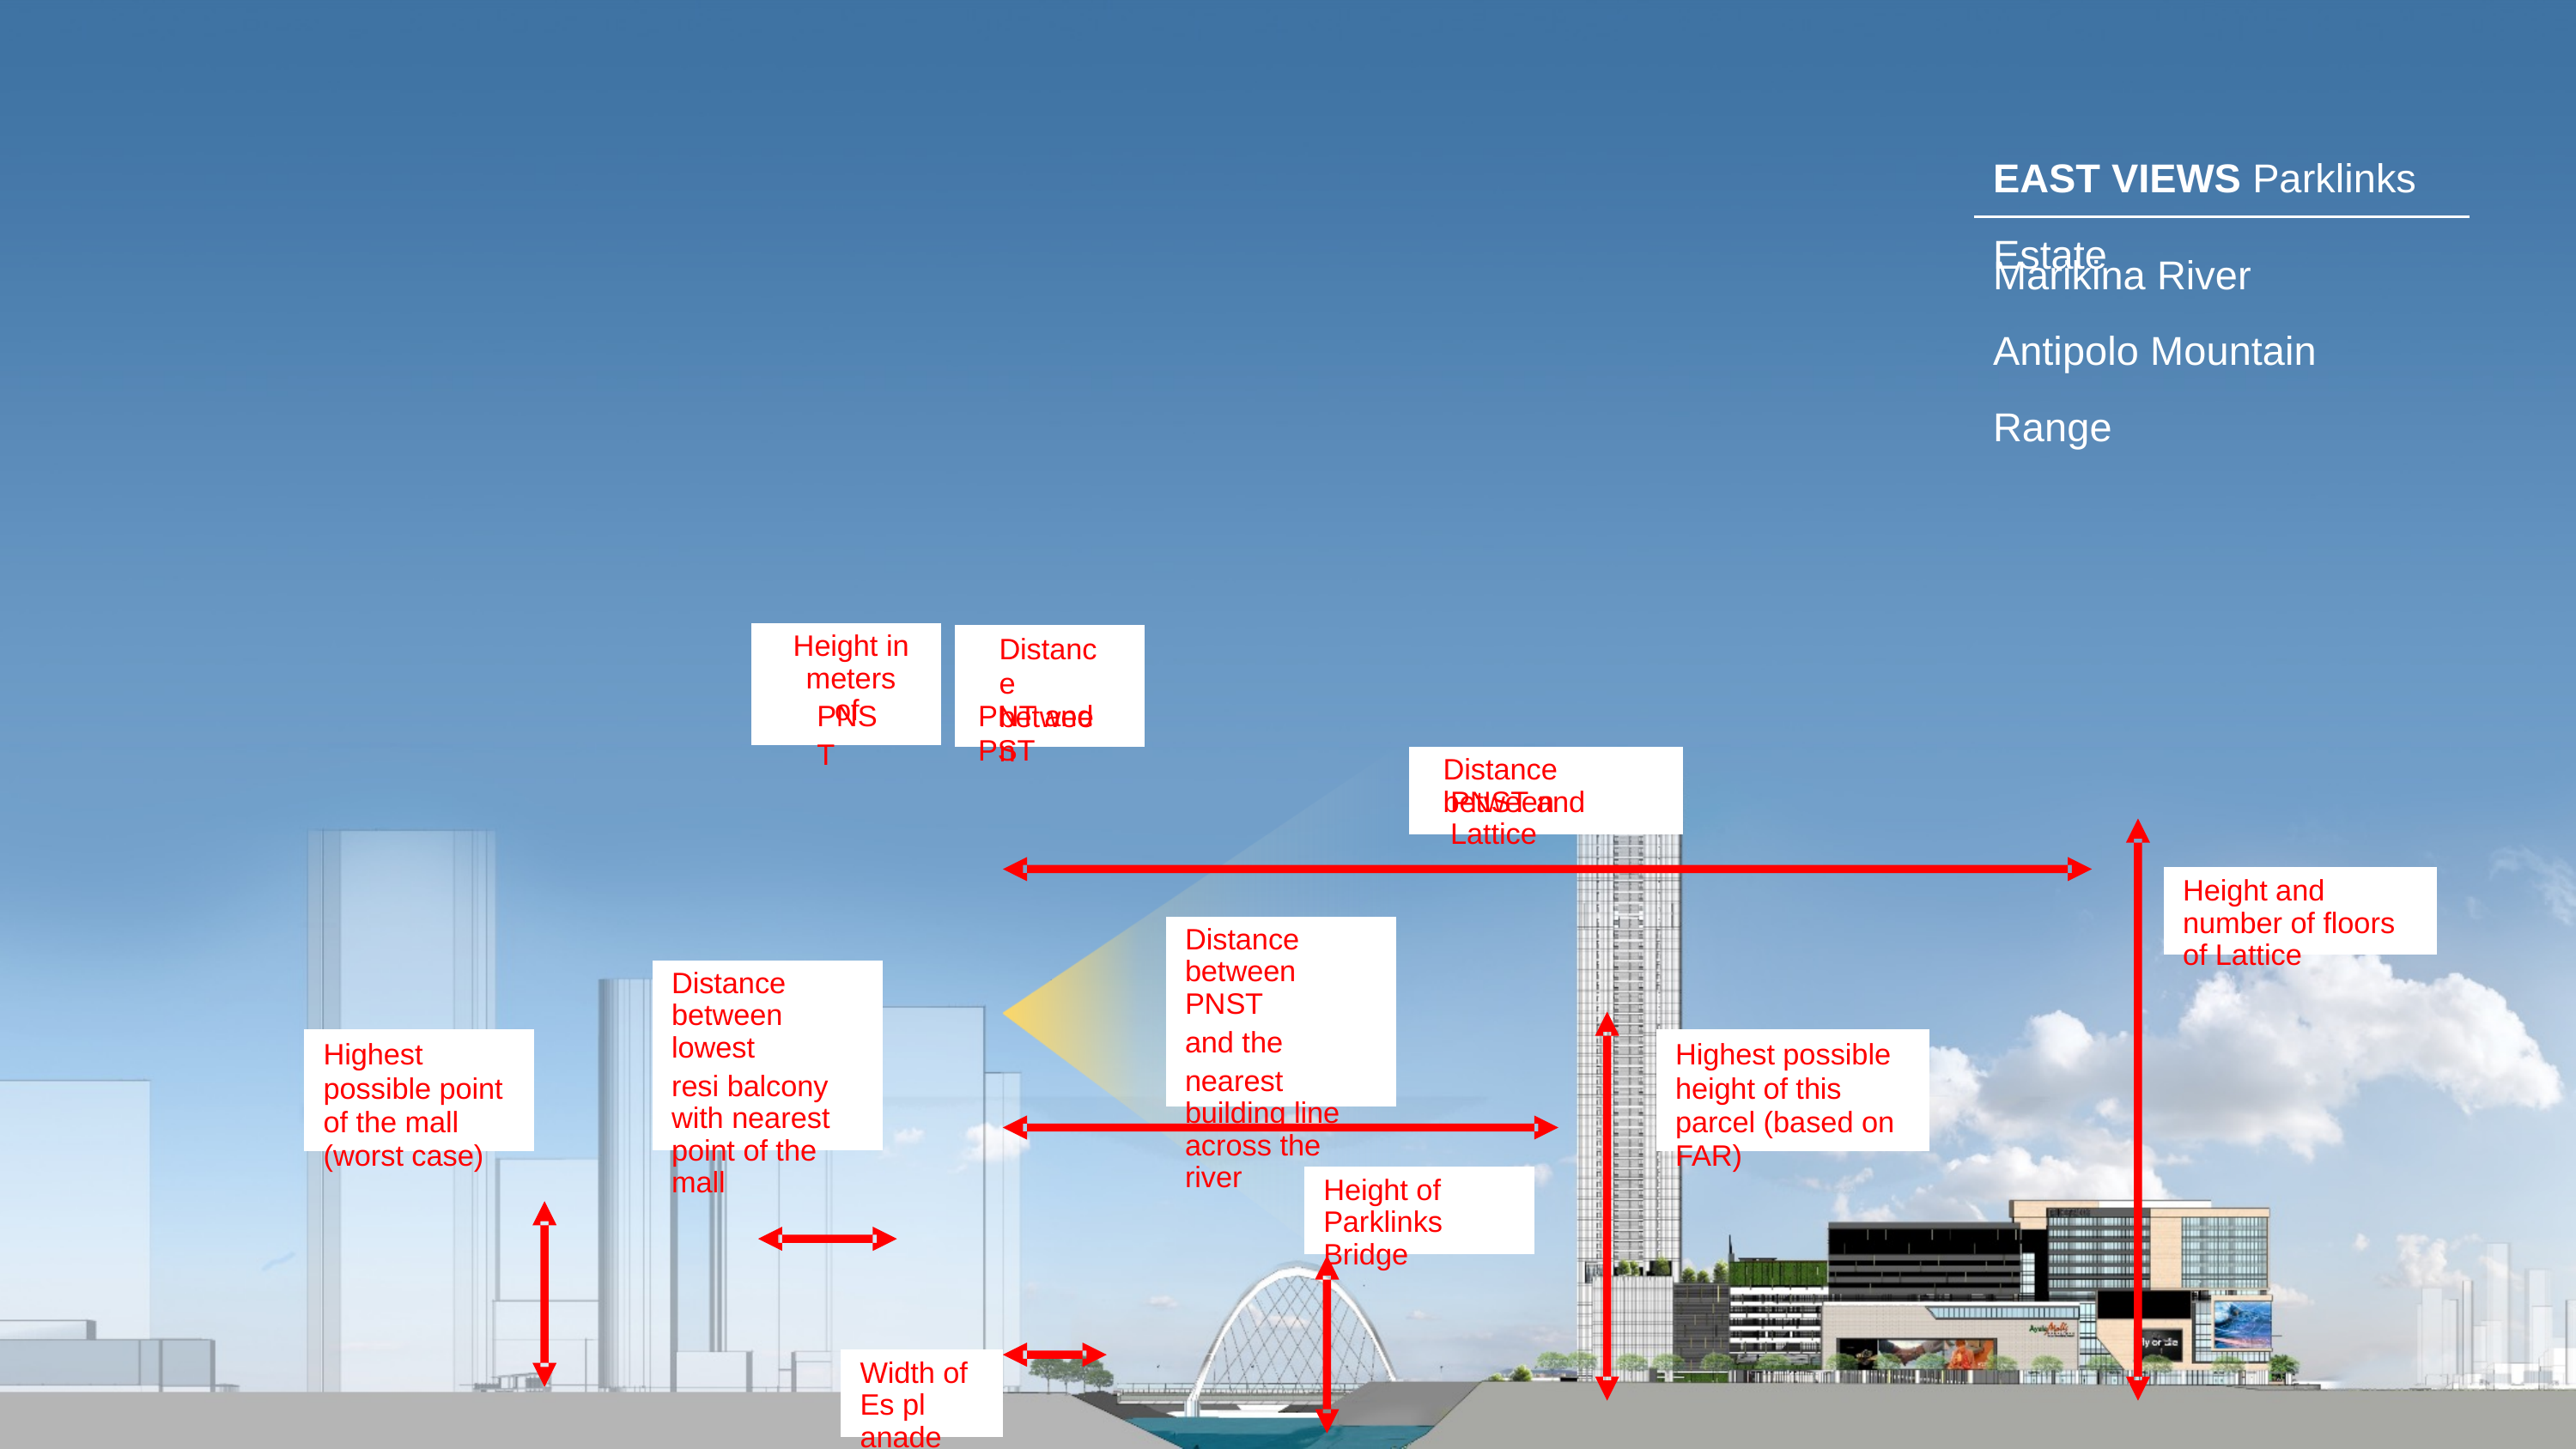

EAST VIEWS Parklinks Estate
Marikina River
Antipolo Mountain Range

Height in meters of
Distance between
PNST
PNT and PST

Distance between
PNST and Lattice

Height and number of floors of Lattice

Distance between PNST
and the nearest
building line across the river

Distance between lowest
resi balcony
with nearest point of the mall

Highest possible point of the mall (worst case)
Highest possible height of this parcel (based on FAR)

Height of Parklinks Bridge

Width of Es pl anade